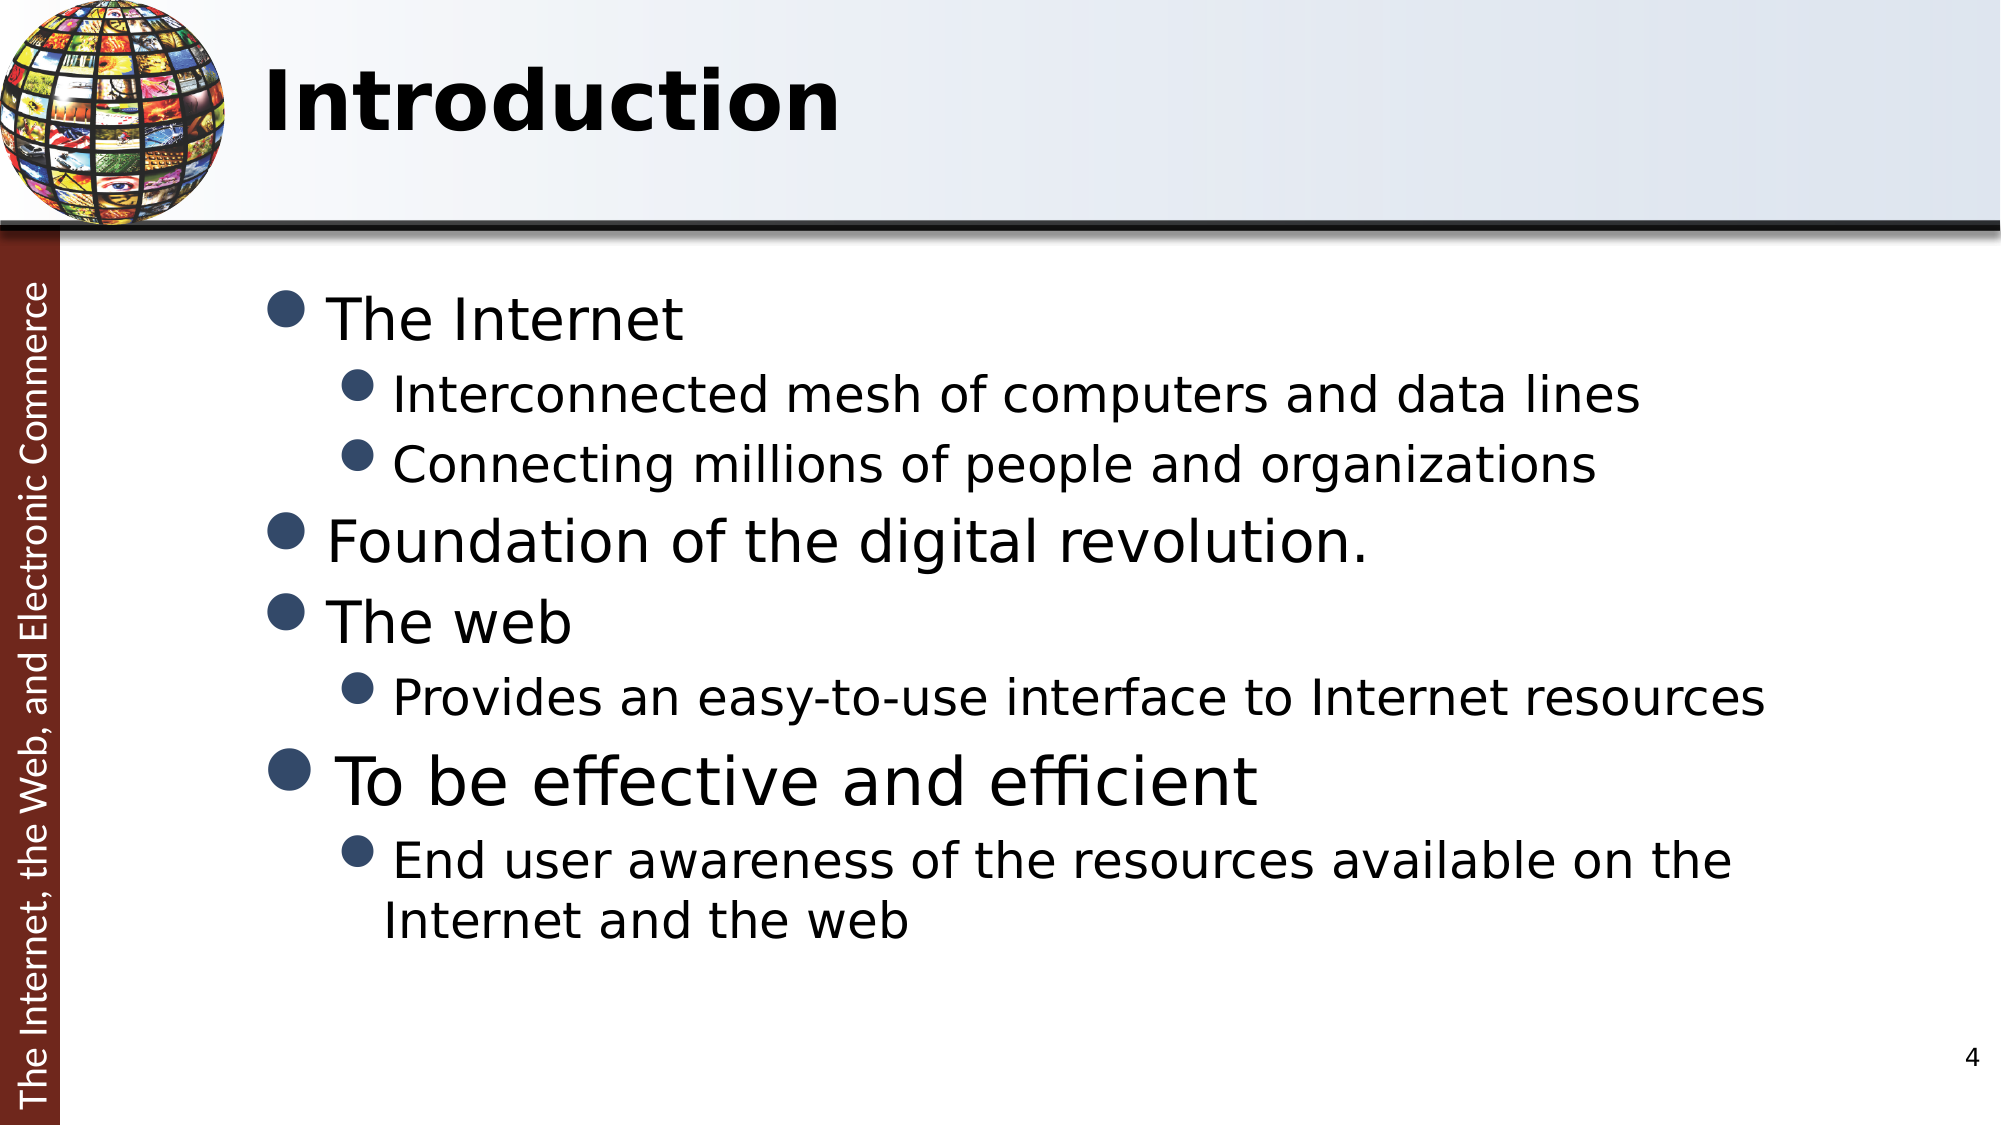

# Introduction
The Internet
Interconnected mesh of computers and data lines
Connecting millions of people and organizations
Foundation of the digital revolution.
The web
Provides an easy-to-use interface to Internet resources
To be effective and efficient
End user awareness of the resources available on the Internet and the web
4